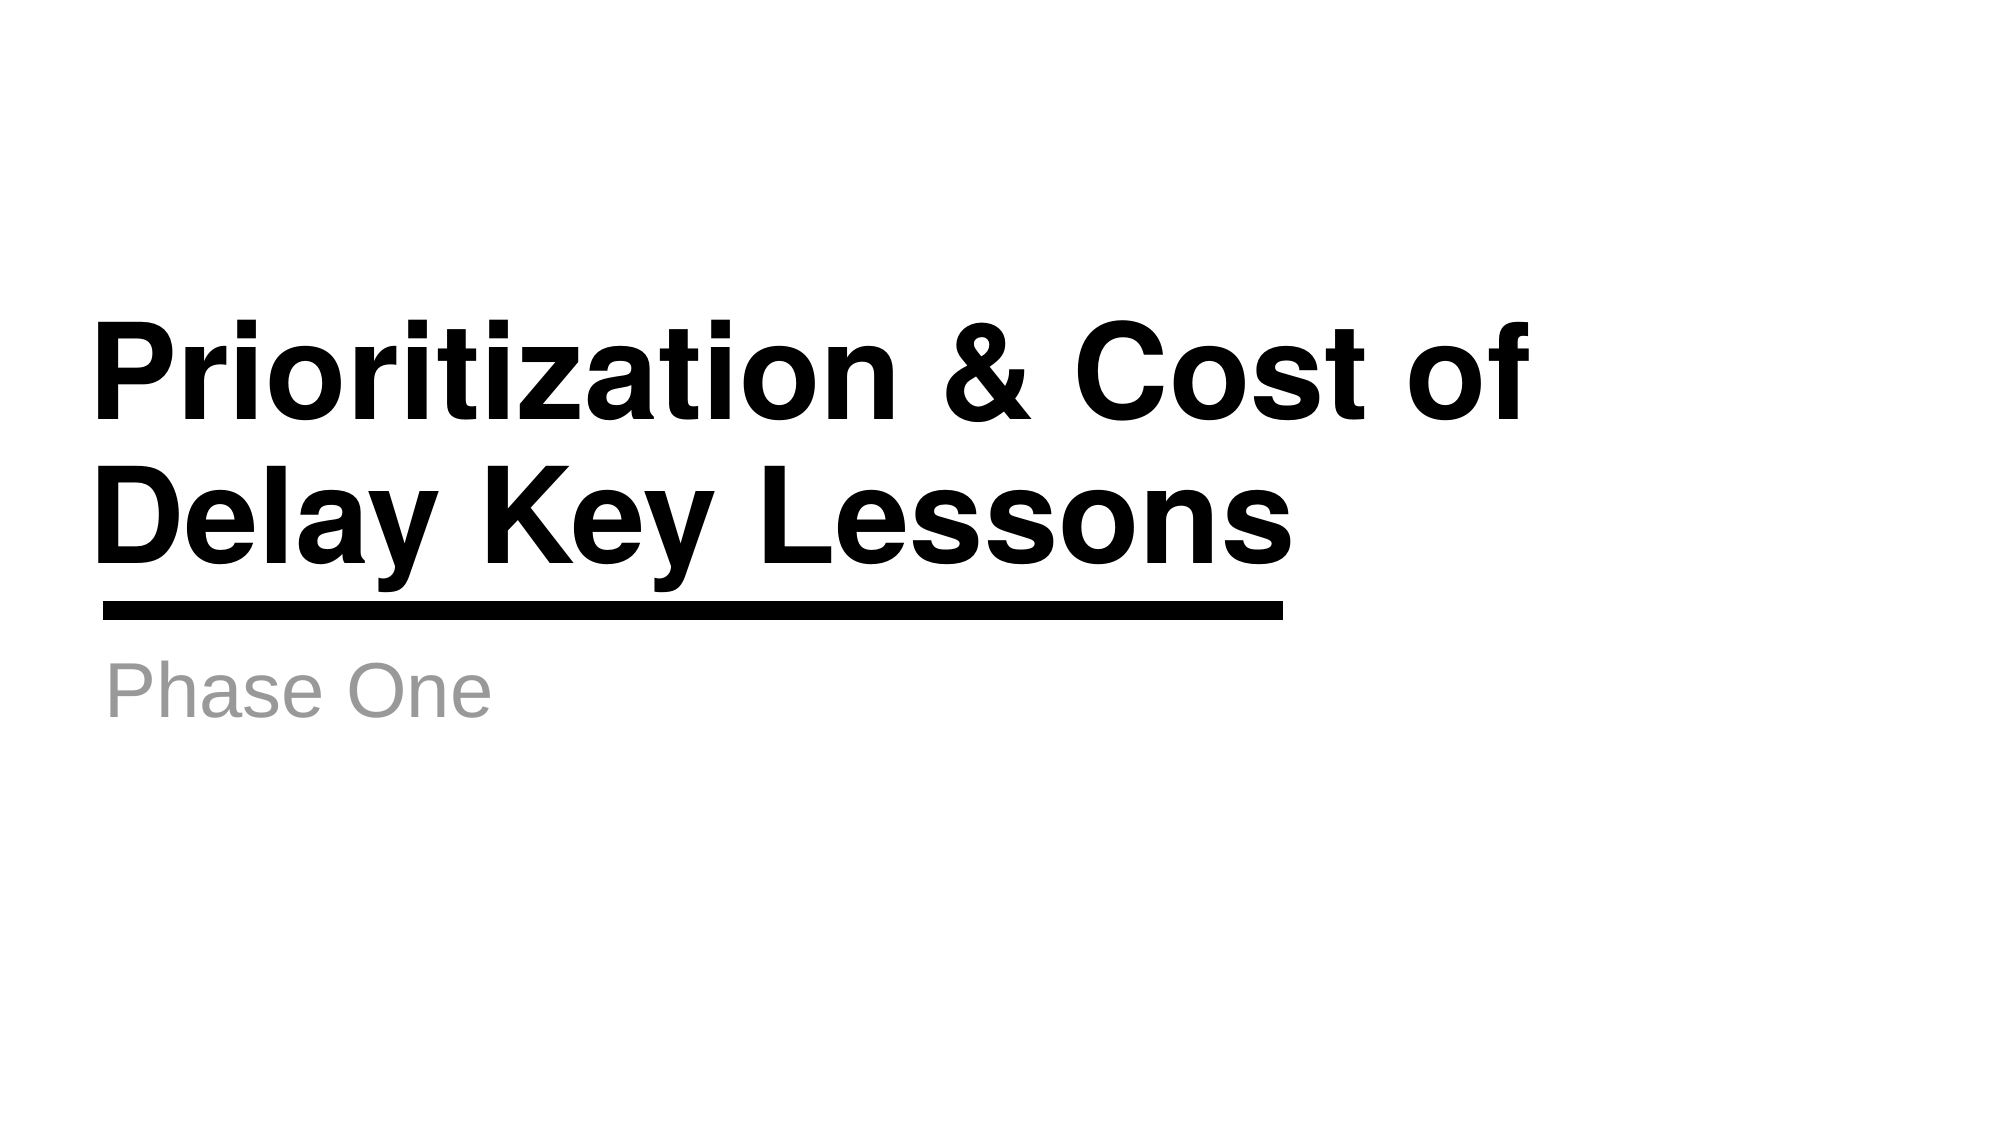

# Prioritization & Cost of Delay Key Lessons
Phase One